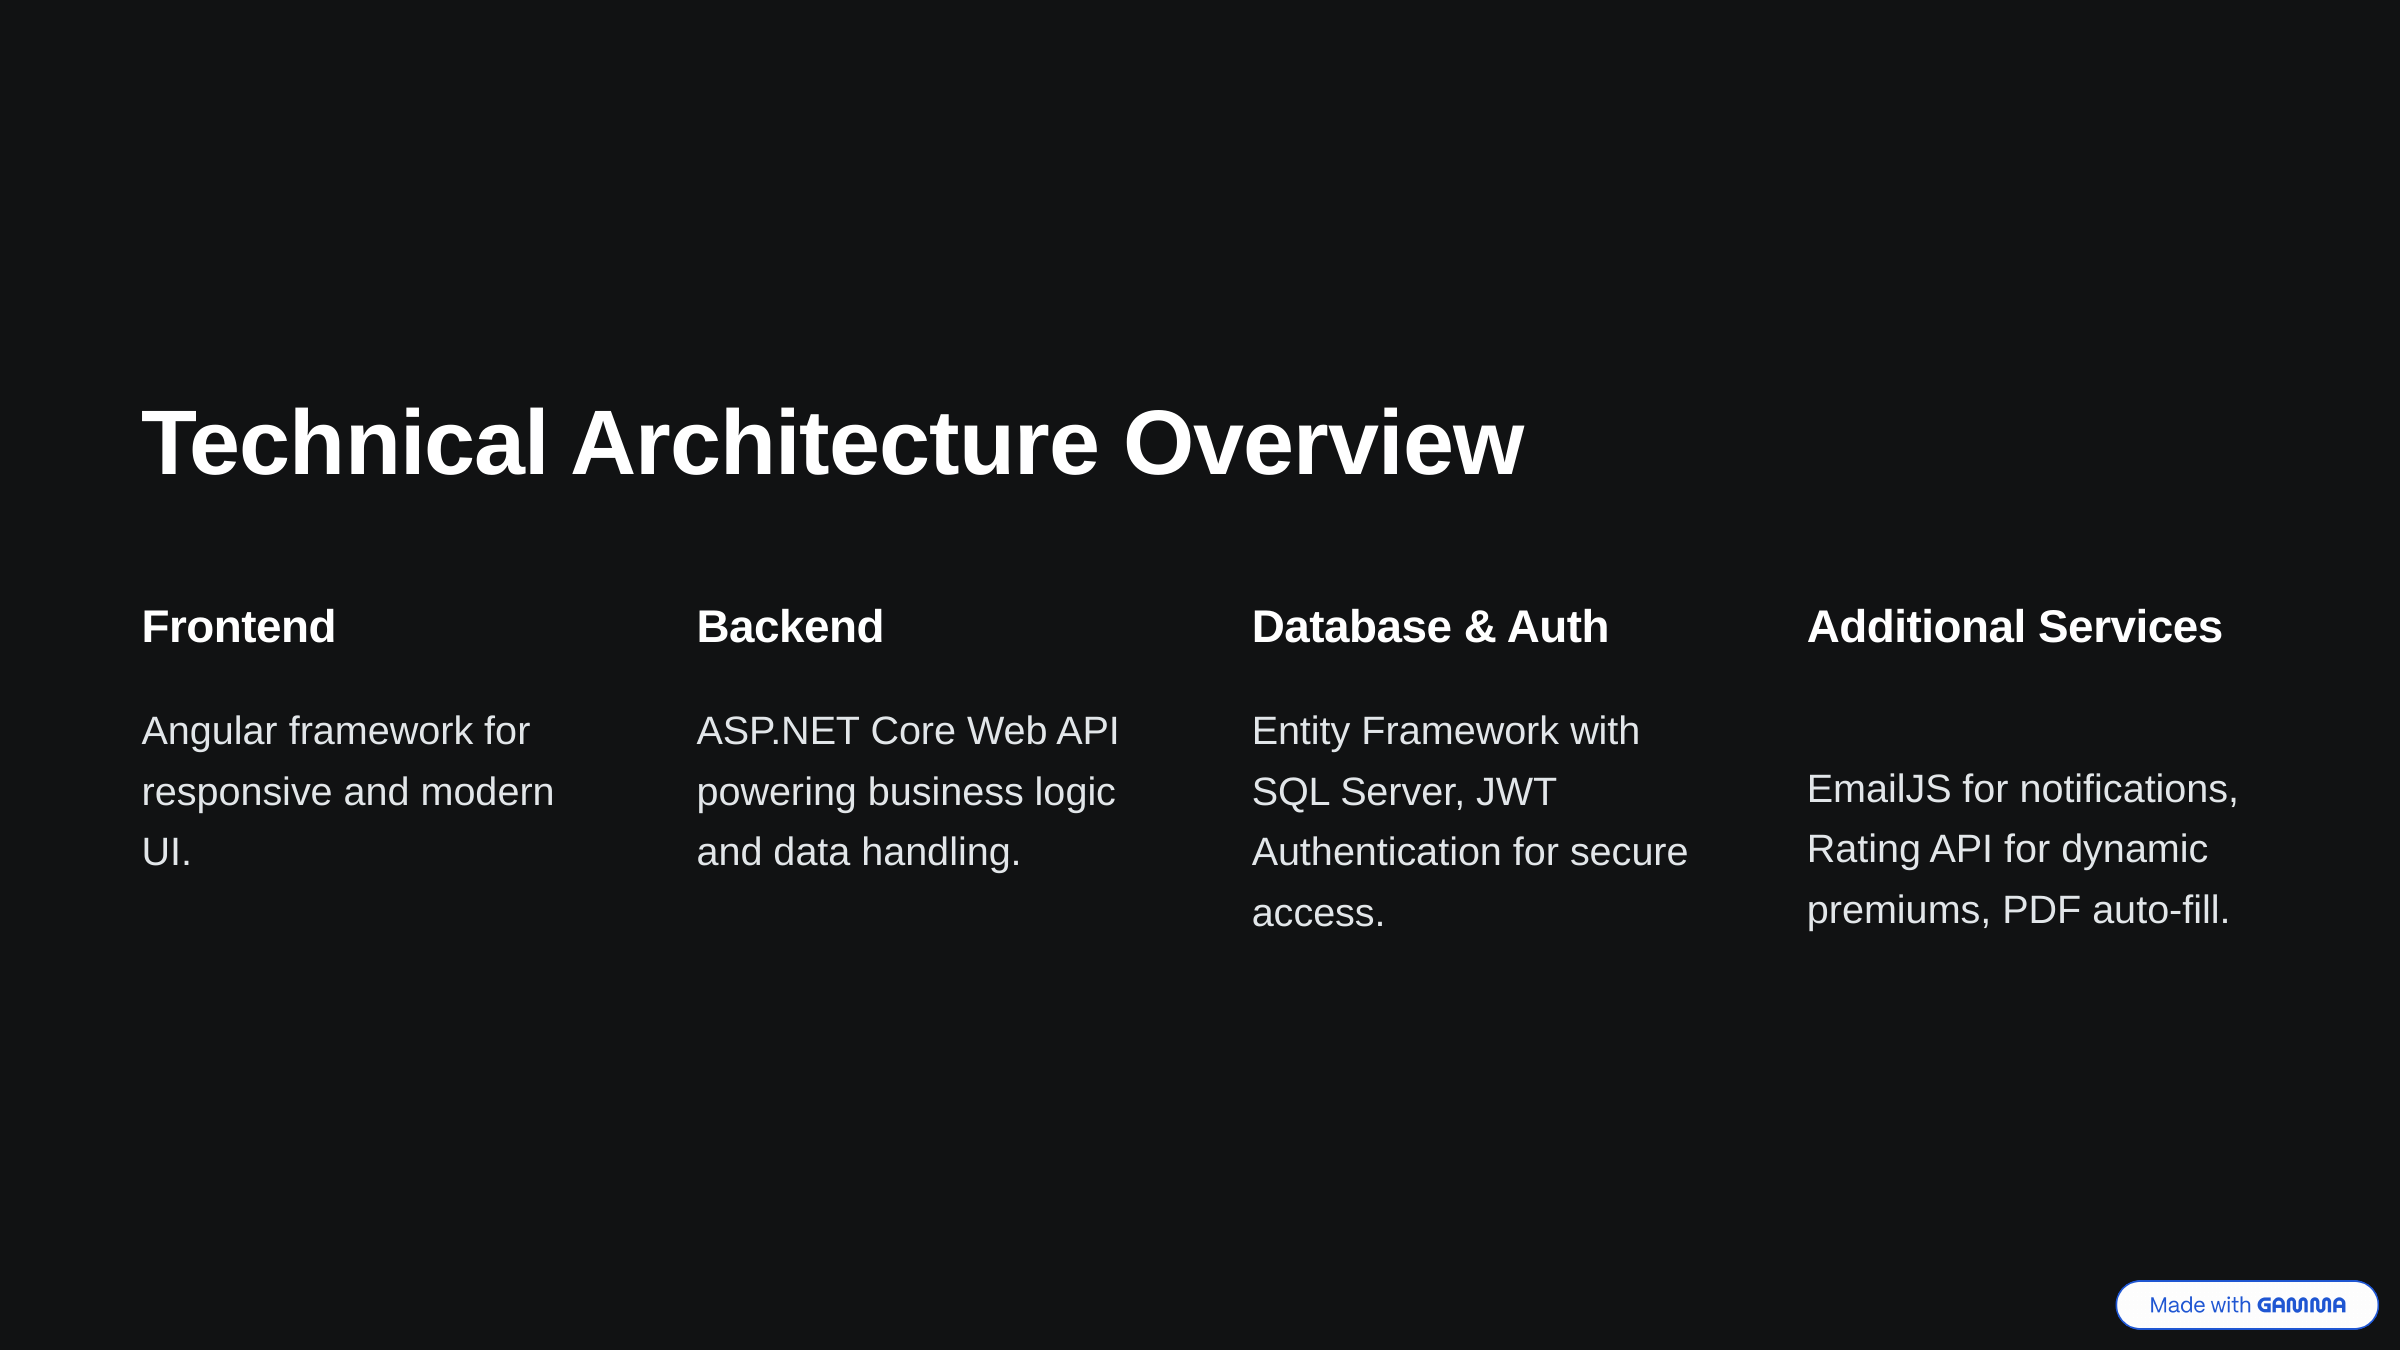

Technical Architecture Overview
Frontend
Backend
Database & Auth
Additional Services
Angular framework for responsive and modern UI.
ASP.NET Core Web API powering business logic and data handling.
Entity Framework with SQL Server, JWT Authentication for secure access.
EmailJS for notifications, Rating API for dynamic premiums, PDF auto-fill.